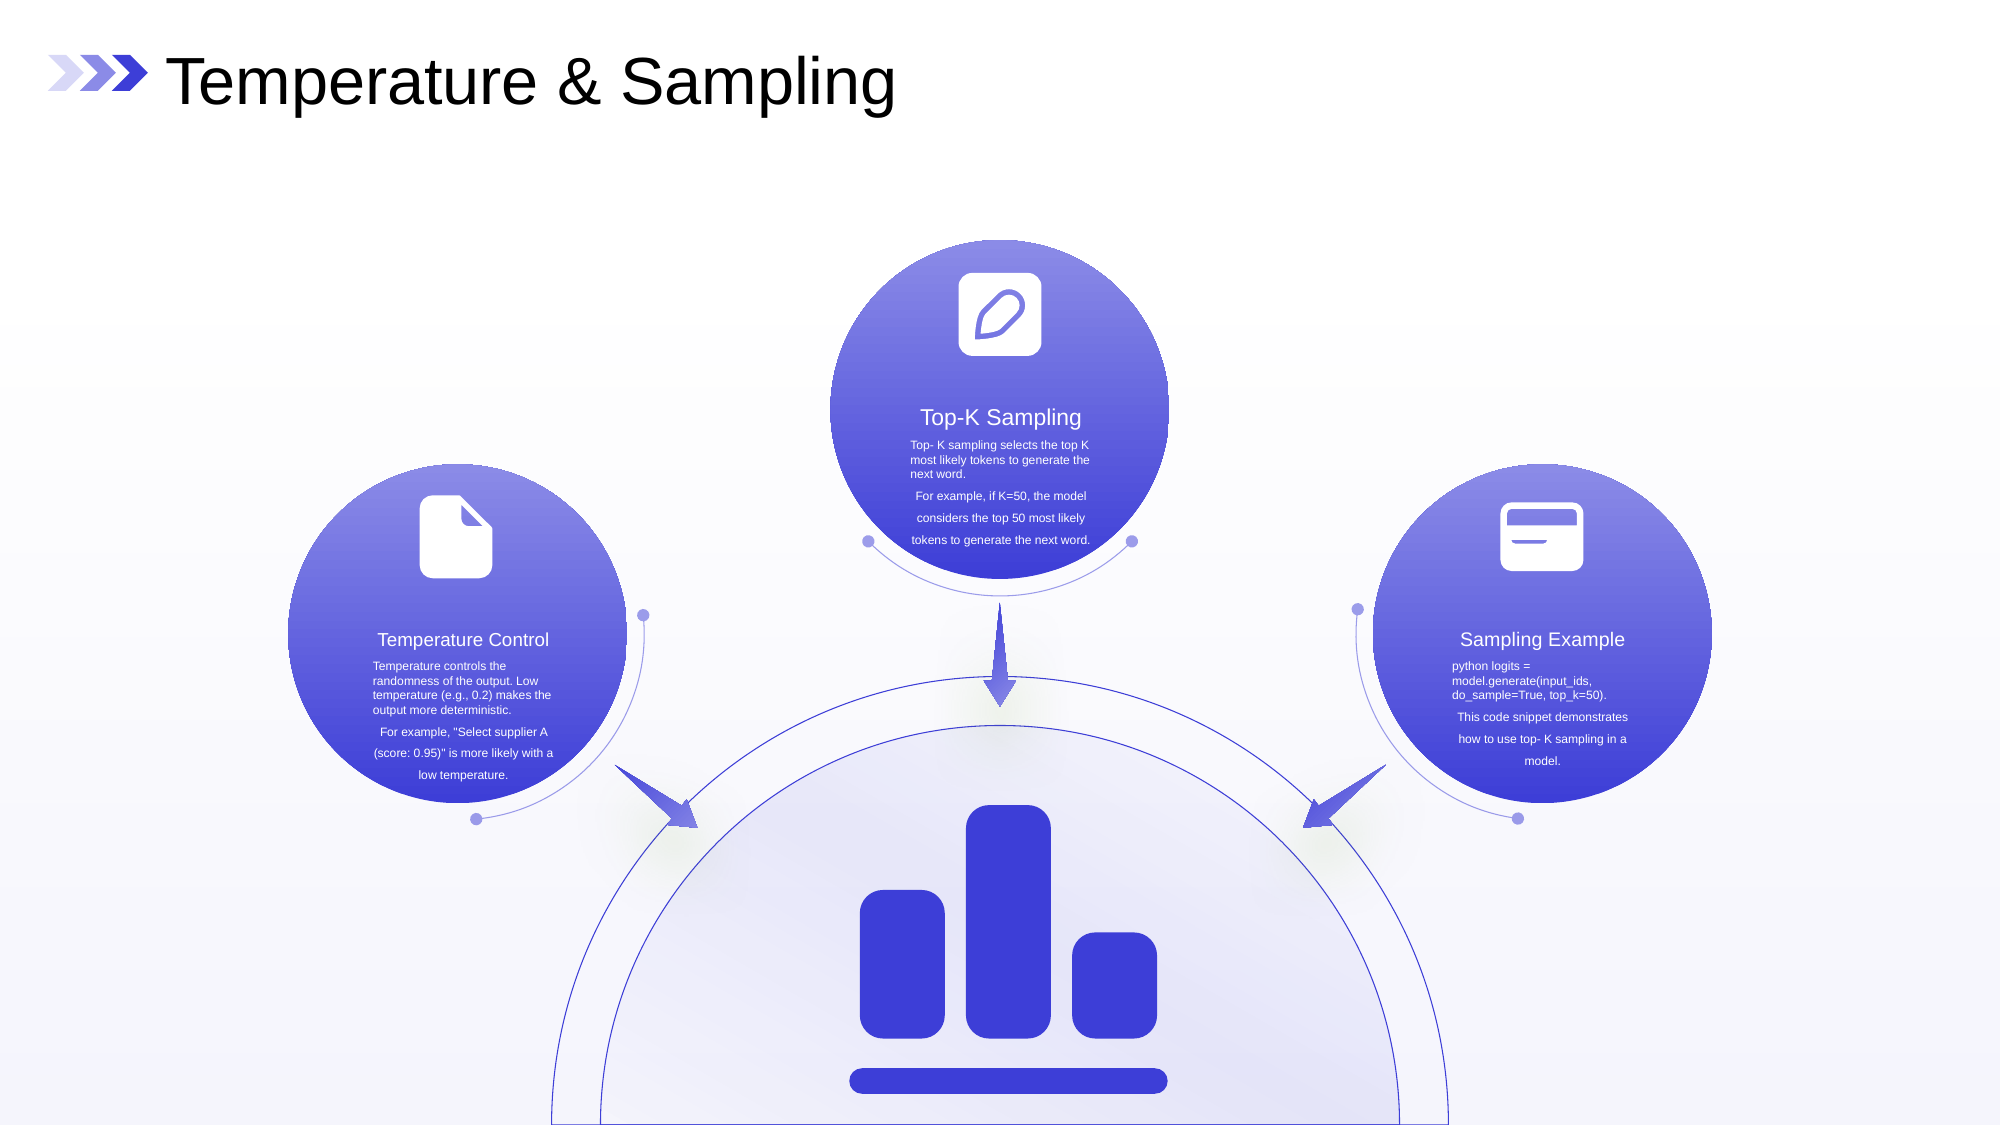

Temperature & Sampling

Top-K Sampling
Top- K sampling selects the top K most likely tokens to generate the next word.
For example, if K=50, the model considers the top 50 most likely tokens to generate the next word.

Temperature Control
Sampling Example

Temperature controls the randomness of the output. Low temperature (e.g., 0.2) makes the output more deterministic.
For example, "Select supplier A (score: 0.95)" is more likely with a low temperature.
python logits = model.generate(input_ids, do_sample=True, top_k=50).
This code snippet demonstrates how to use top- K sampling in a model.